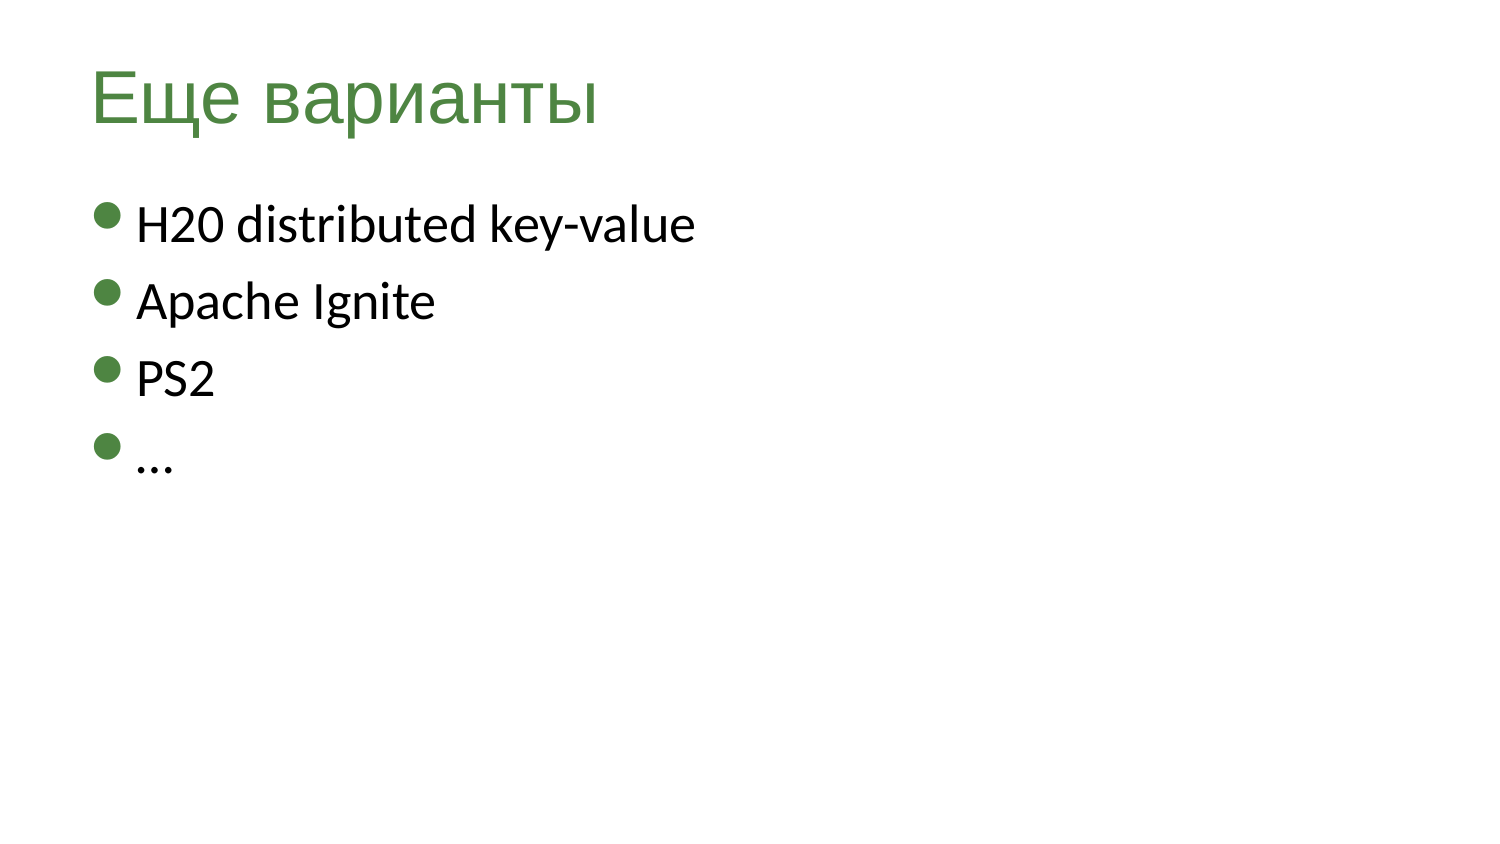

# Еще варианты
H20 distributed key-value
Apache Ignite
PS2
…